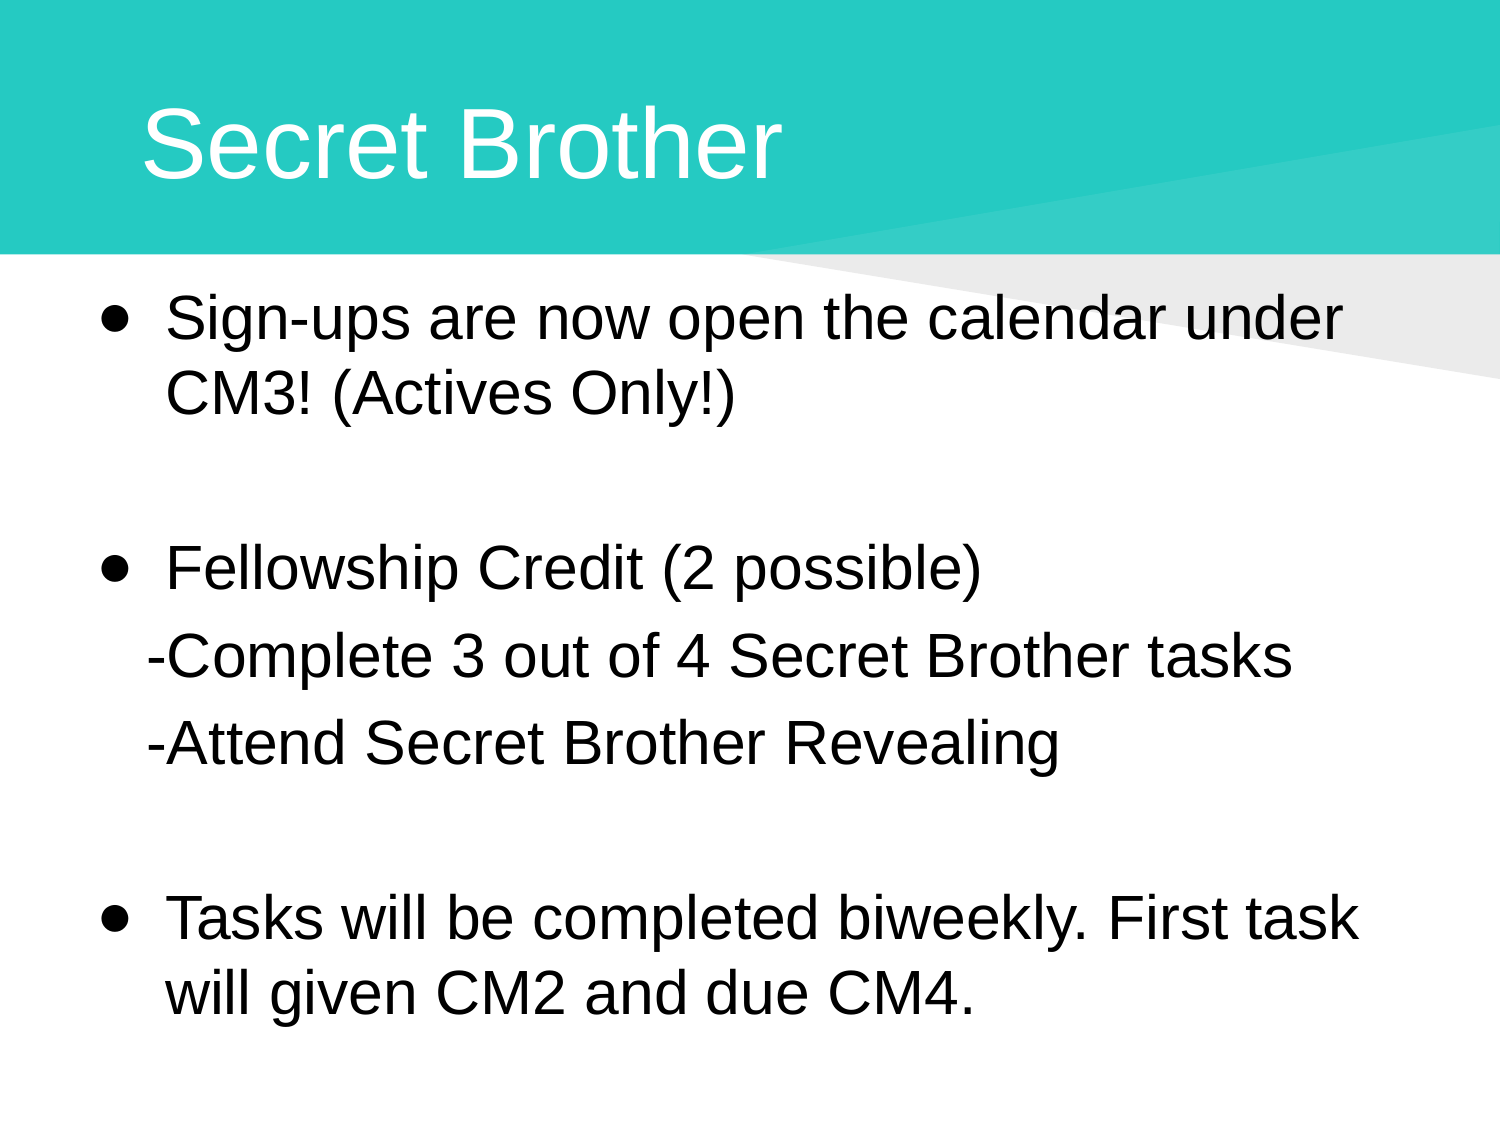

# Secret Brother
Sign-ups are now open the calendar under CM3! (Actives Only!)

Fellowship Credit (2 possible)
	-Complete 3 out of 4 Secret Brother tasks
	-Attend Secret Brother Revealing

Tasks will be completed biweekly. First task will given CM2 and due CM4.